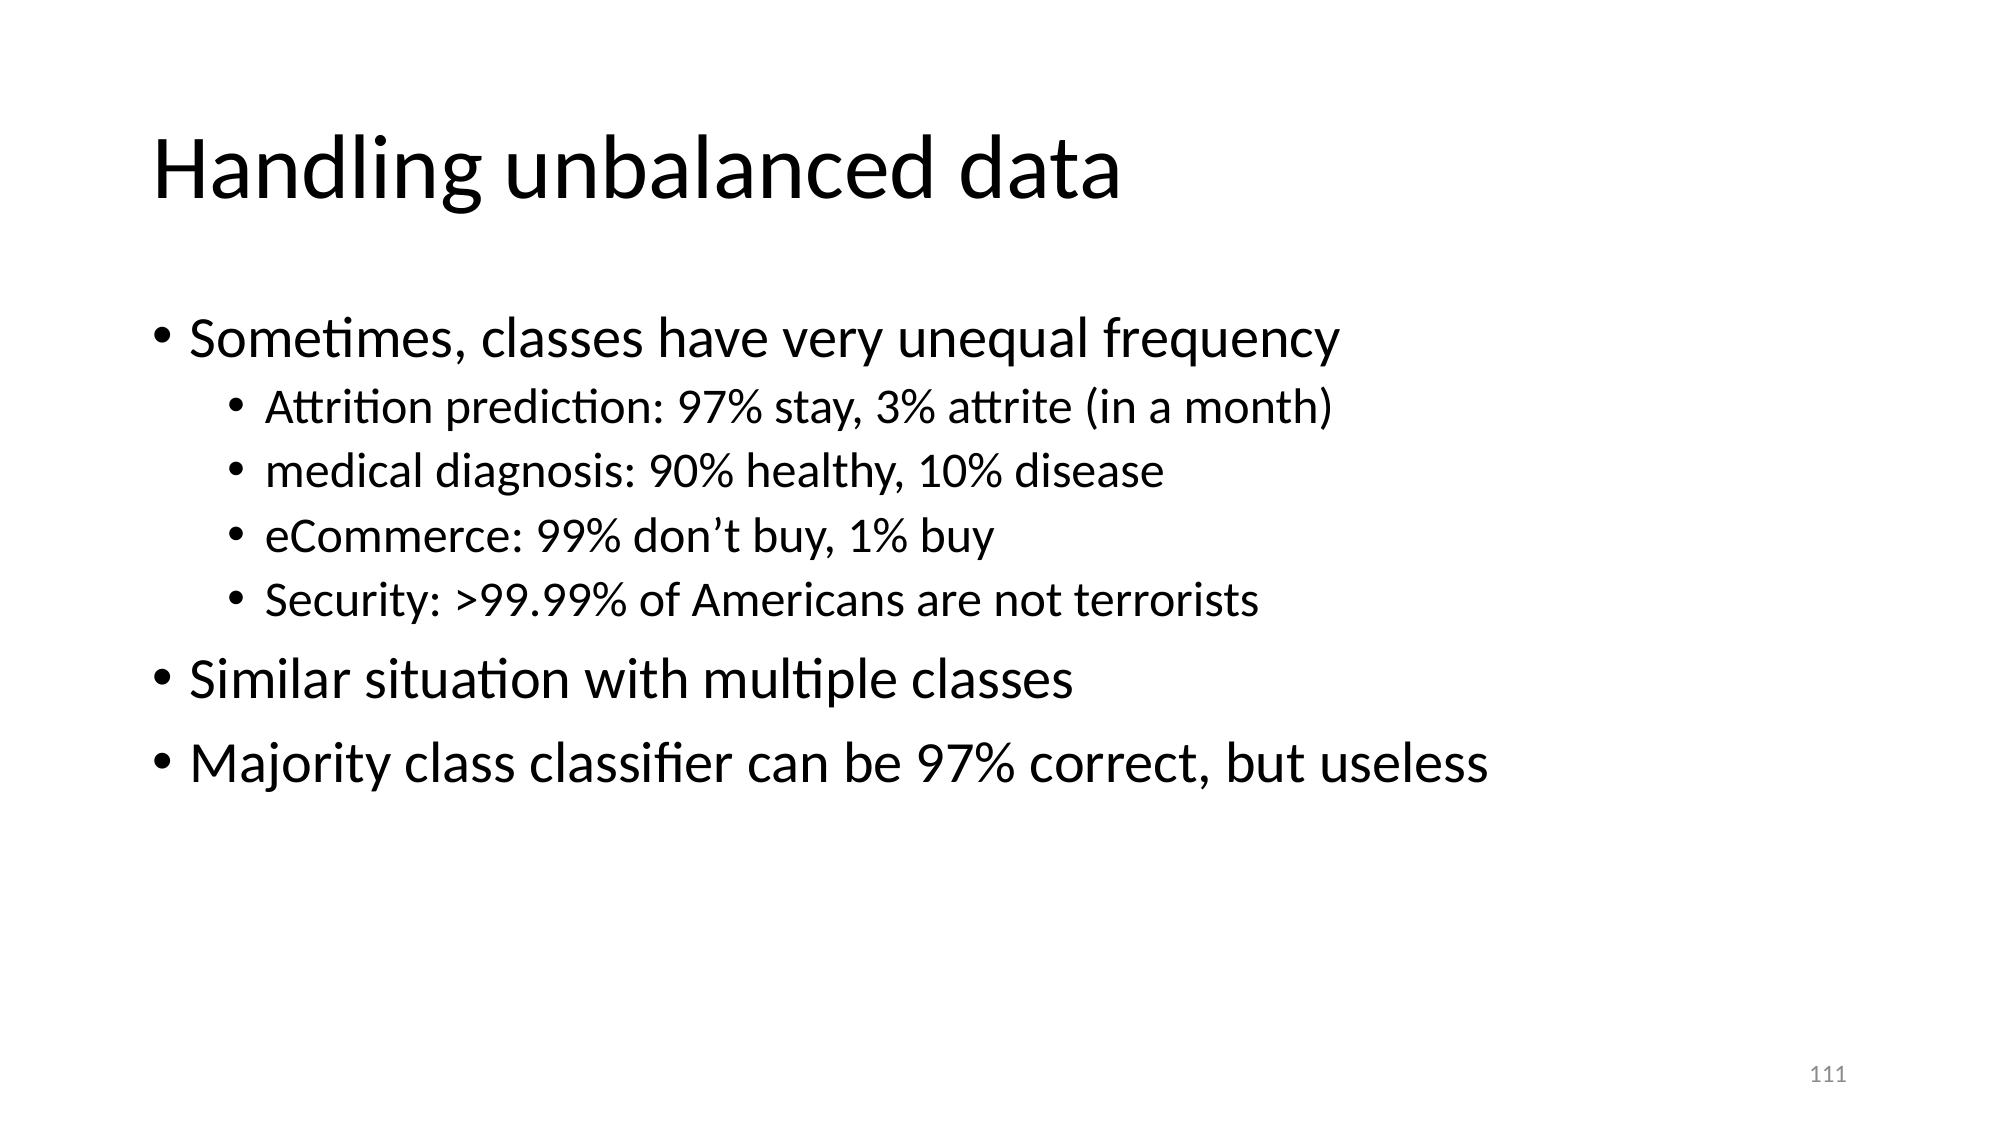

# Handling unbalanced data
Sometimes, classes have very unequal frequency
Attrition prediction: 97% stay, 3% attrite (in a month)
medical diagnosis: 90% healthy, 10% disease
eCommerce: 99% don’t buy, 1% buy
Security: >99.99% of Americans are not terrorists
Similar situation with multiple classes
Majority class classifier can be 97% correct, but useless

111